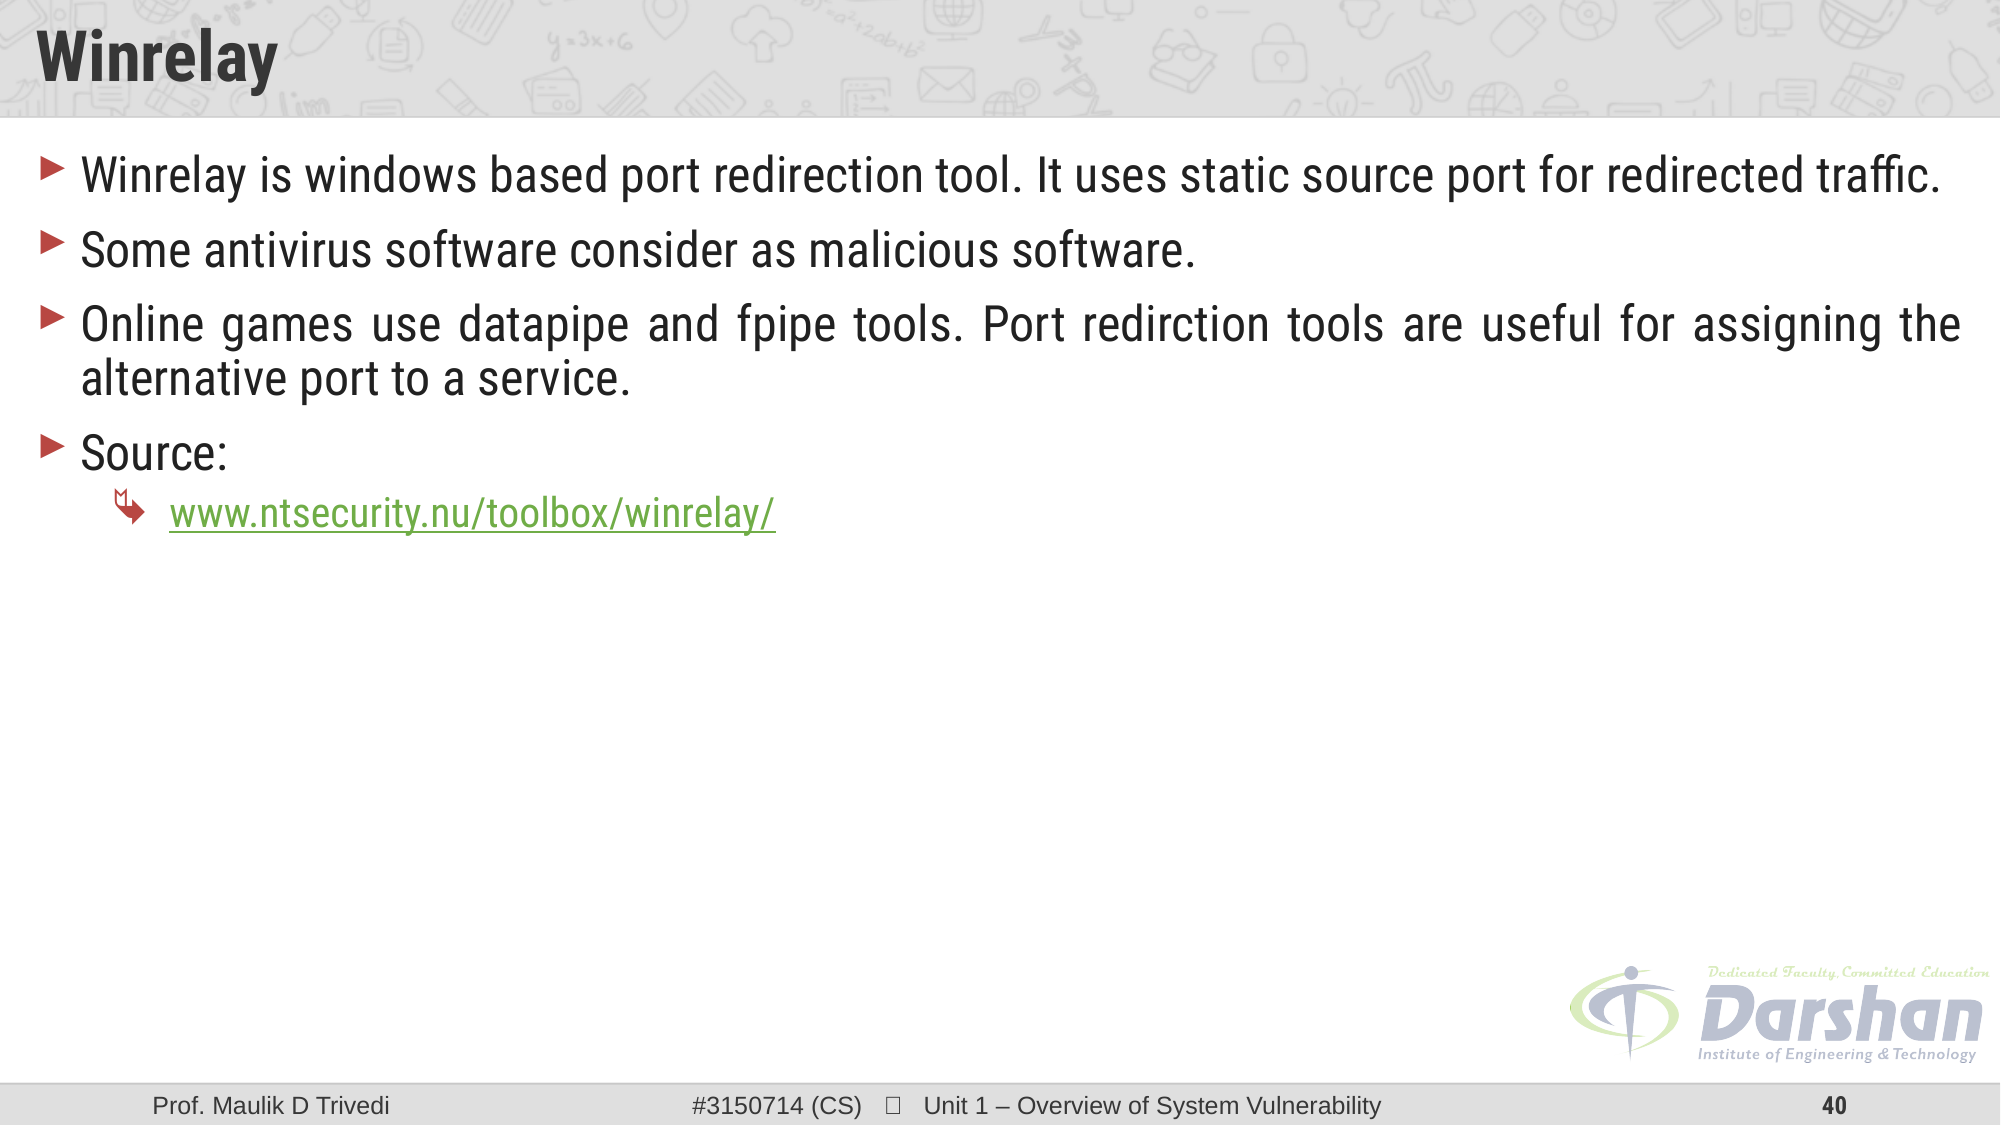

# Winrelay
Winrelay is windows based port redirection tool. It uses static source port for redirected traffic.
Some antivirus software consider as malicious software.
Online games use datapipe and fpipe tools. Port redirction tools are useful for assigning the alternative port to a service.
Source:
www.ntsecurity.nu/toolbox/winrelay/